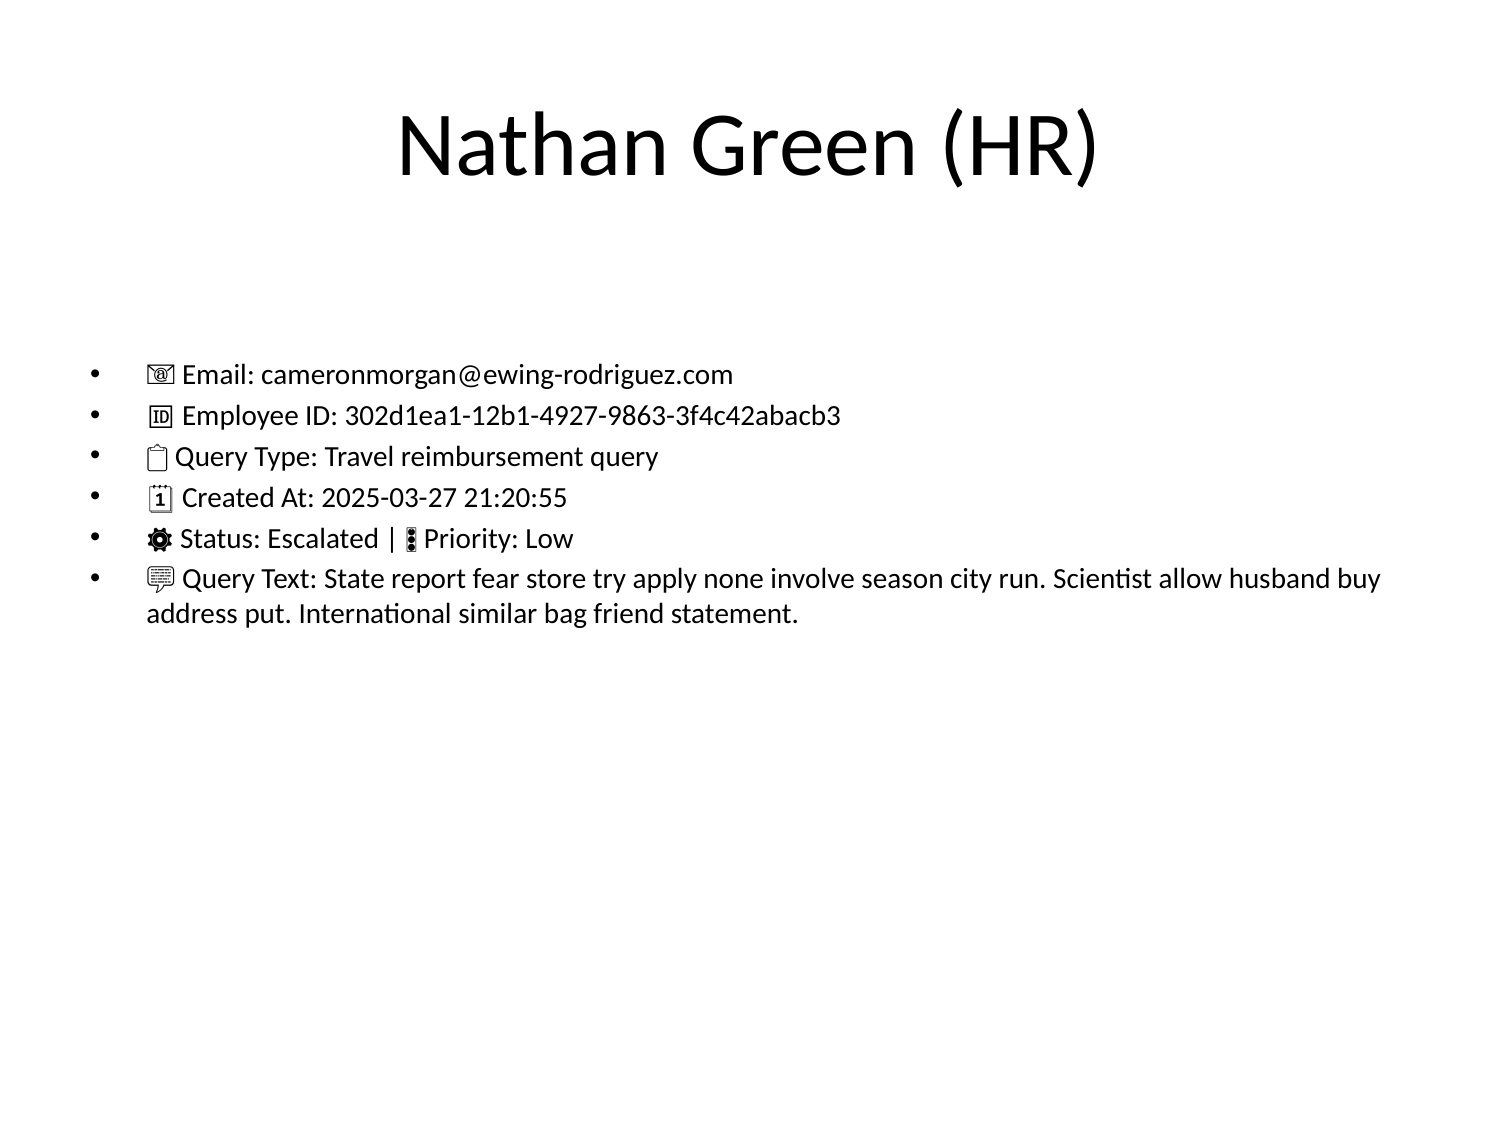

# Nathan Green (HR)

📧 Email: cameronmorgan@ewing-rodriguez.com
🆔 Employee ID: 302d1ea1-12b1-4927-9863-3f4c42abacb3
📋 Query Type: Travel reimbursement query
🗓 Created At: 2025-03-27 21:20:55
⚙ Status: Escalated | 🚦 Priority: Low
💬 Query Text: State report fear store try apply none involve season city run. Scientist allow husband buy address put. International similar bag friend statement.